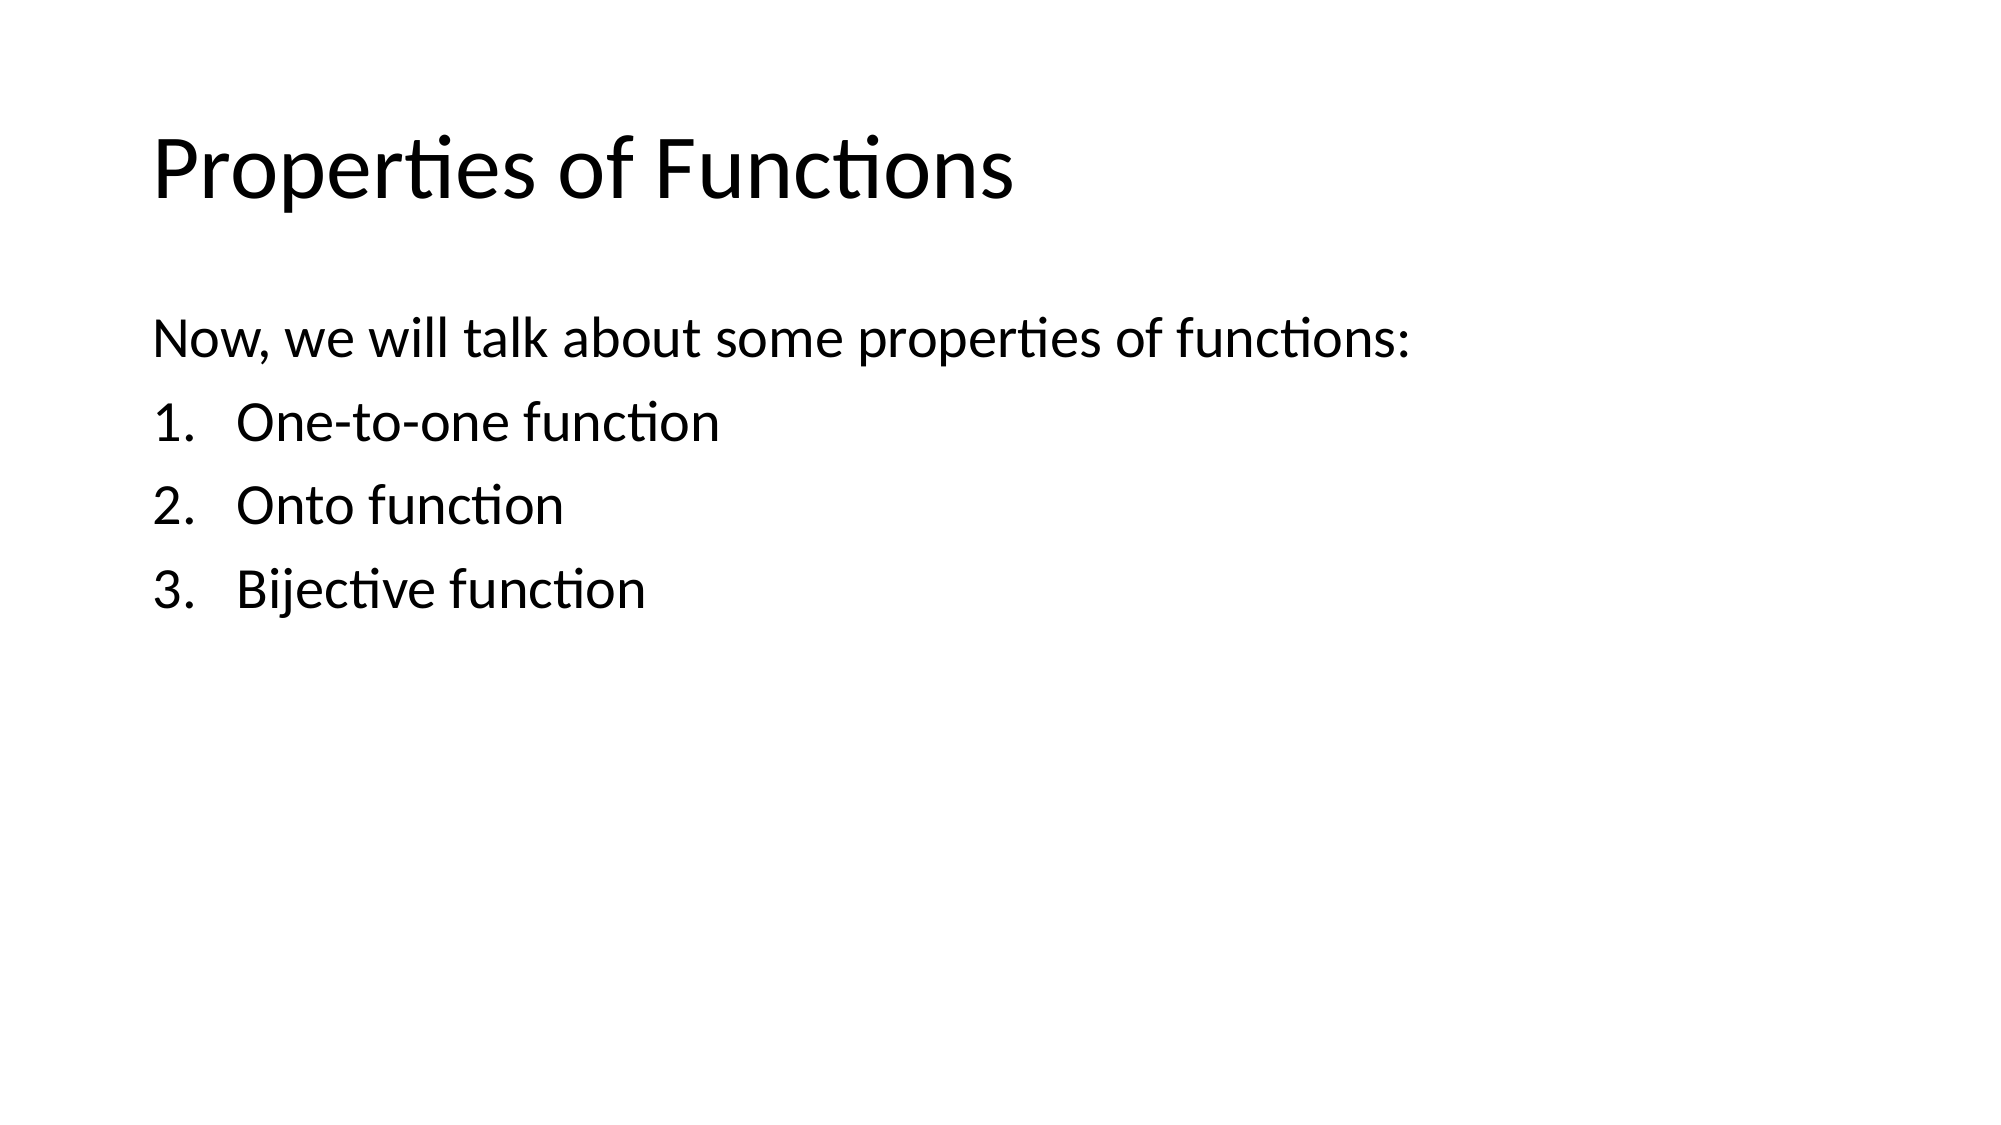

# Properties of Functions
Now, we will talk about some properties of functions:
One-to-one function
Onto function
Bijective function